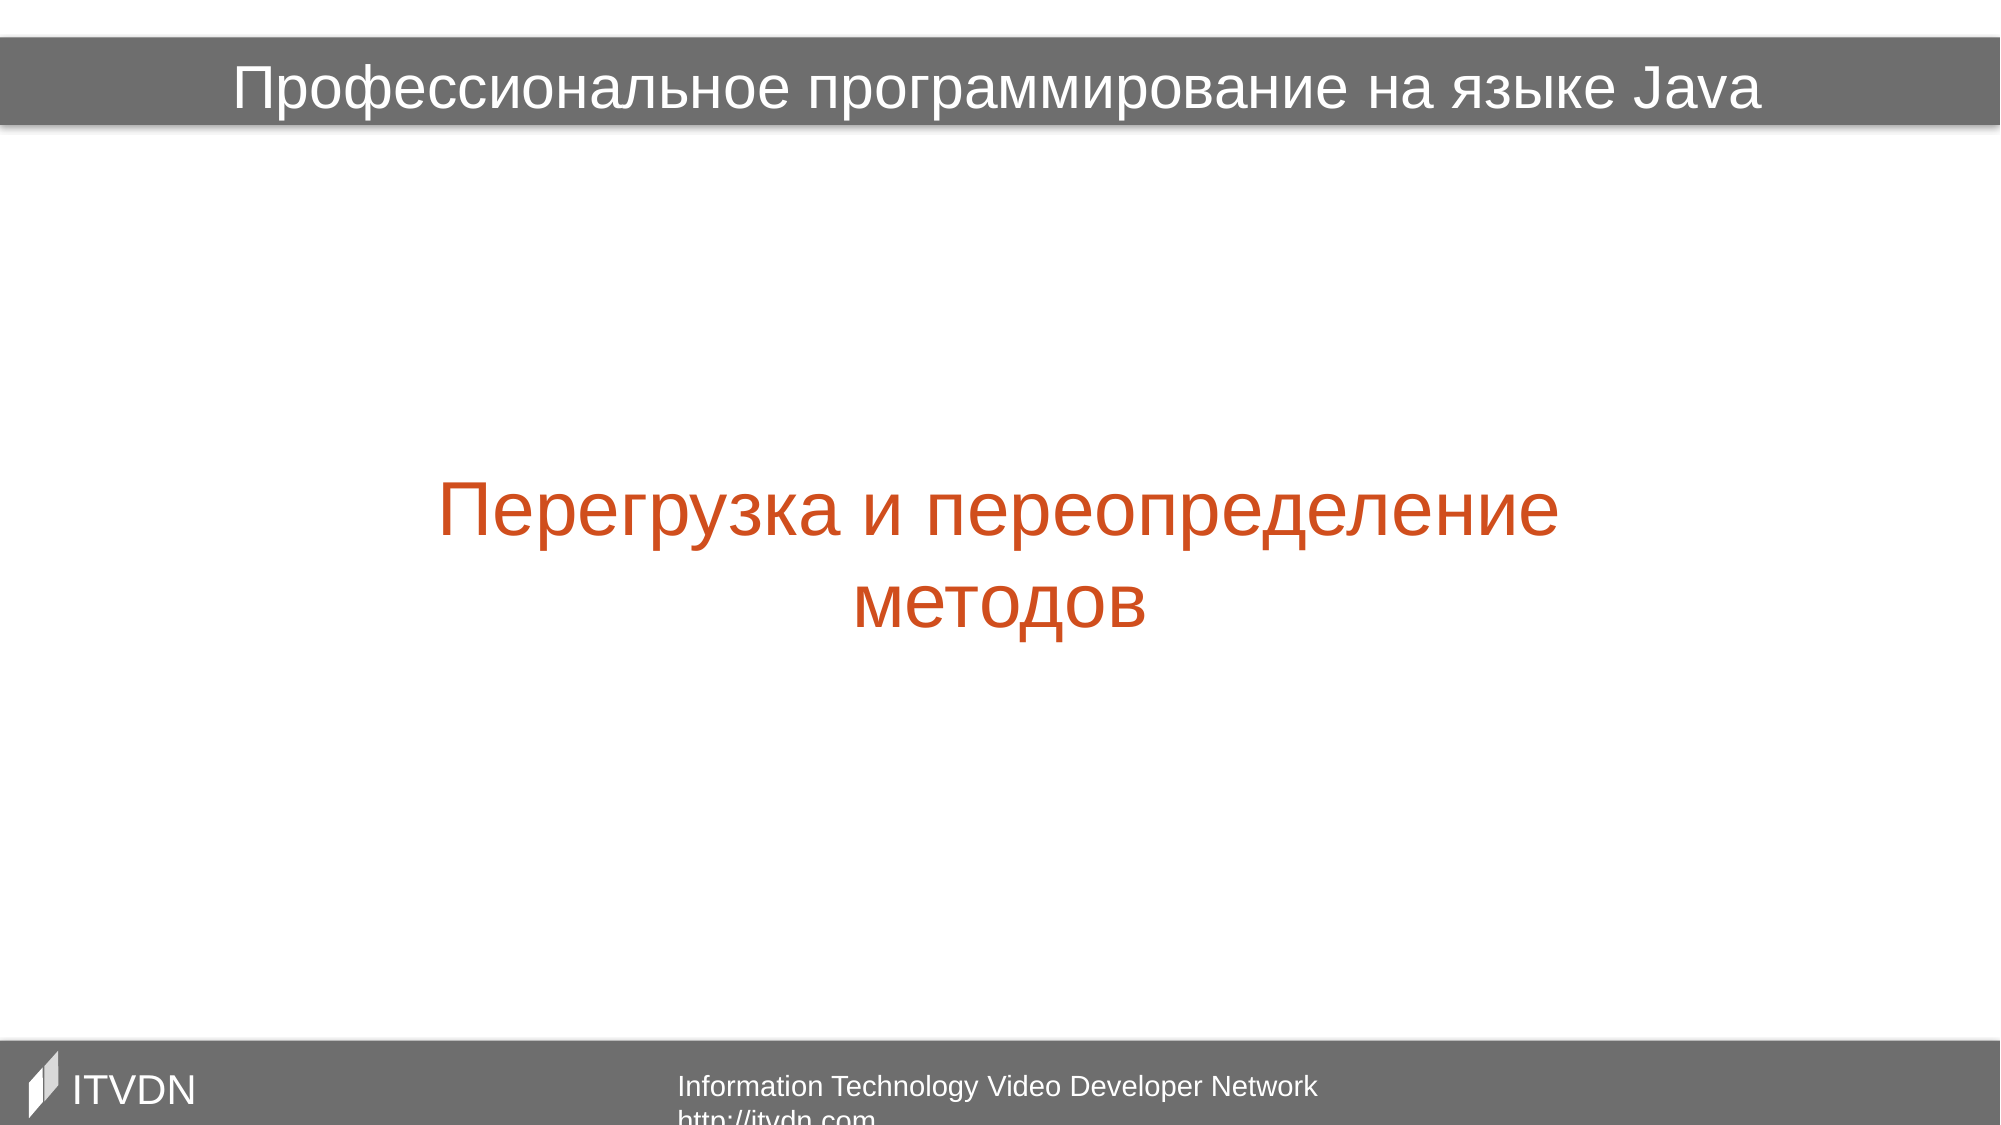

Профессиональное программирование на языке Java
Перегрузка и переопределение методов

ITVDN
Information Technology Video Developer Network                                                       http://itvdn.com